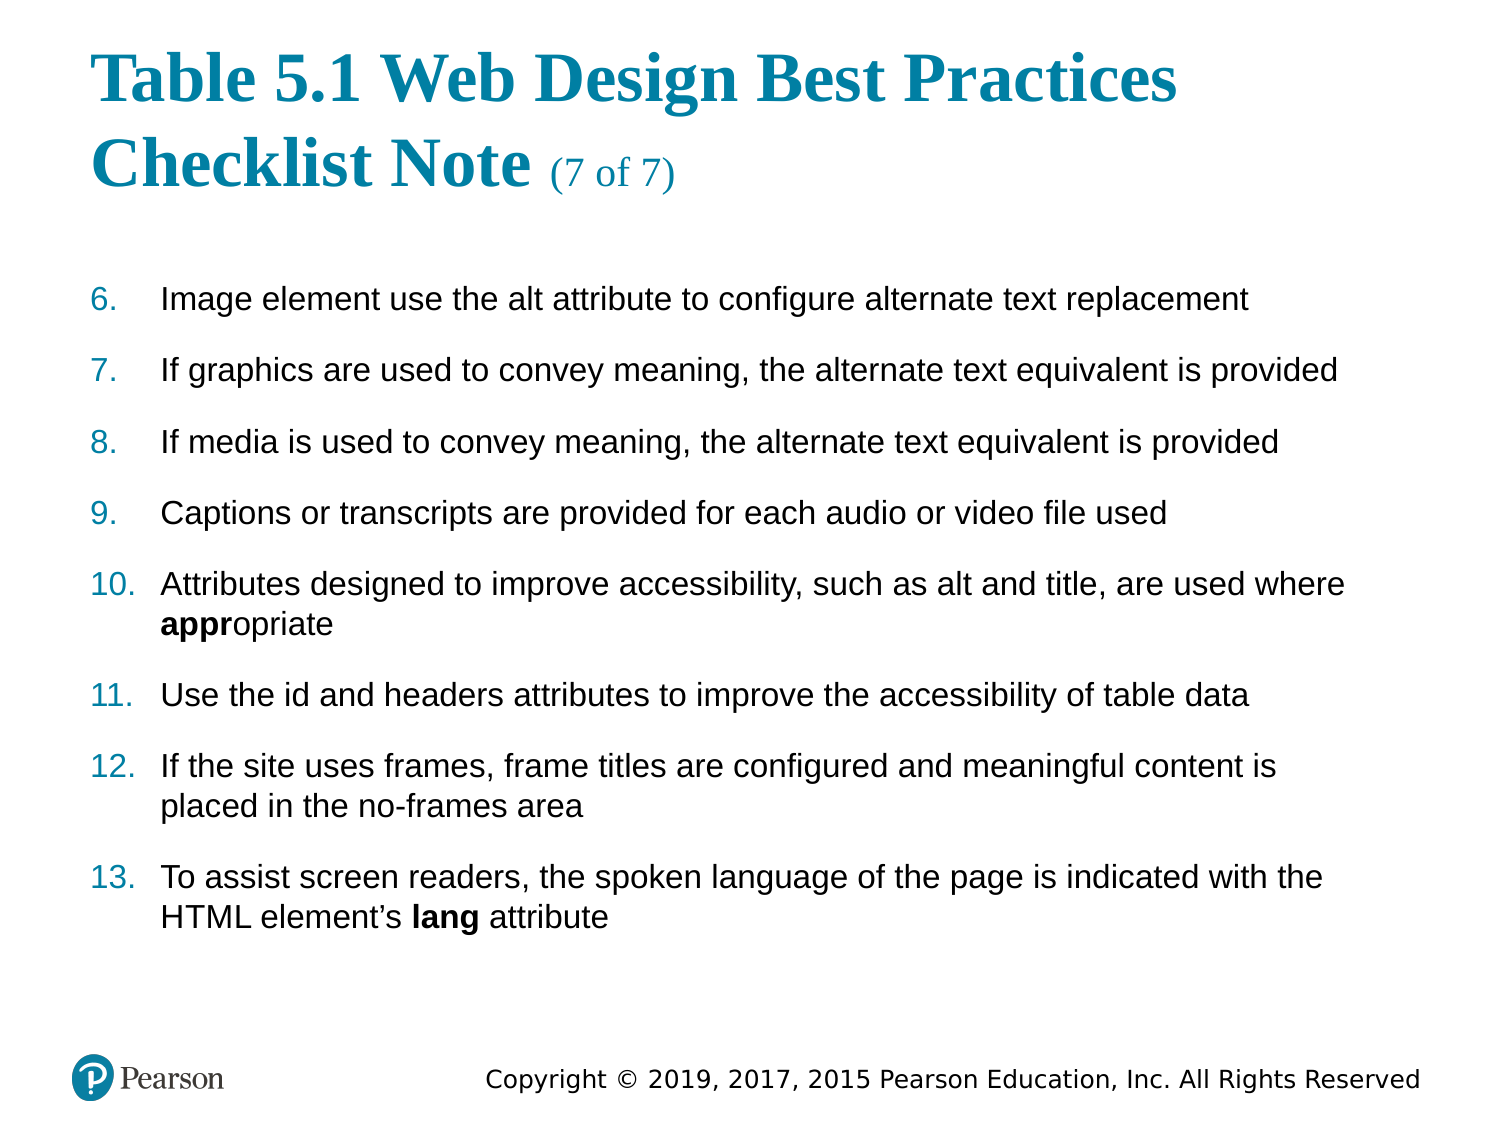

# Table 5.1 Web Design Best Practices Checklist Note (7 of 7)
Image element use the alt attribute to configure alternate text replacement
If graphics are used to convey meaning, the alternate text equivalent is provided
If media is used to convey meaning, the alternate text equivalent is provided
Captions or transcripts are provided for each audio or video file used
Attributes designed to improve accessibility, such as alt and title, are used where appropriate
Use the id and headers attributes to improve the accessibility of table data
If the site uses frames, frame titles are configured and meaningful content is placed in the no-frames area
To assist screen readers, the spoken language of the page is indicated with the H T M L element’s lang attribute